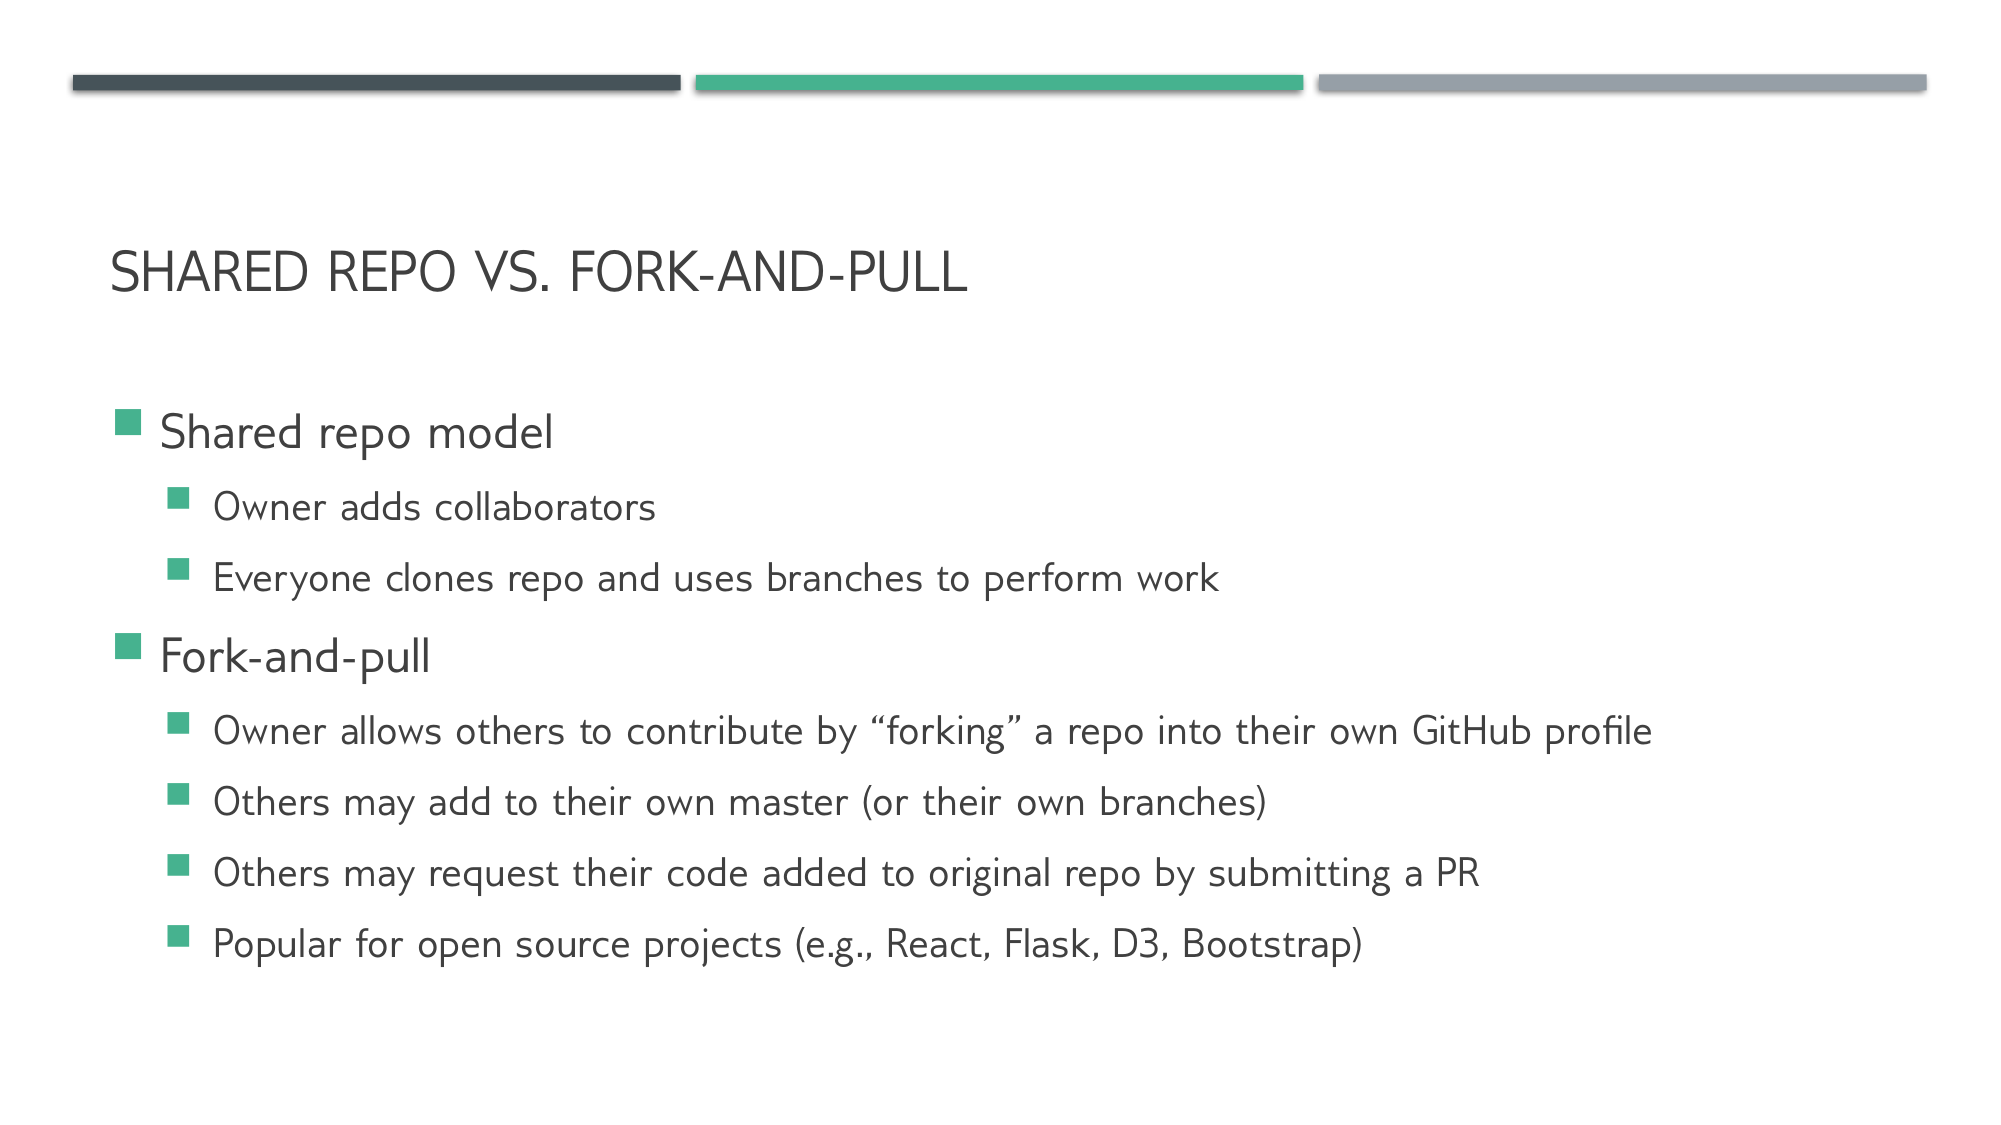

# Shared Repo vs. Fork-and-Pull
Shared repo model
Owner adds collaborators
Everyone clones repo and uses branches to perform work
Fork-and-pull
Owner allows others to contribute by “forking” a repo into their own GitHub profile
Others may add to their own master (or their own branches)
Others may request their code added to original repo by submitting a PR
Popular for open source projects (e.g., React, Flask, D3, Bootstrap)